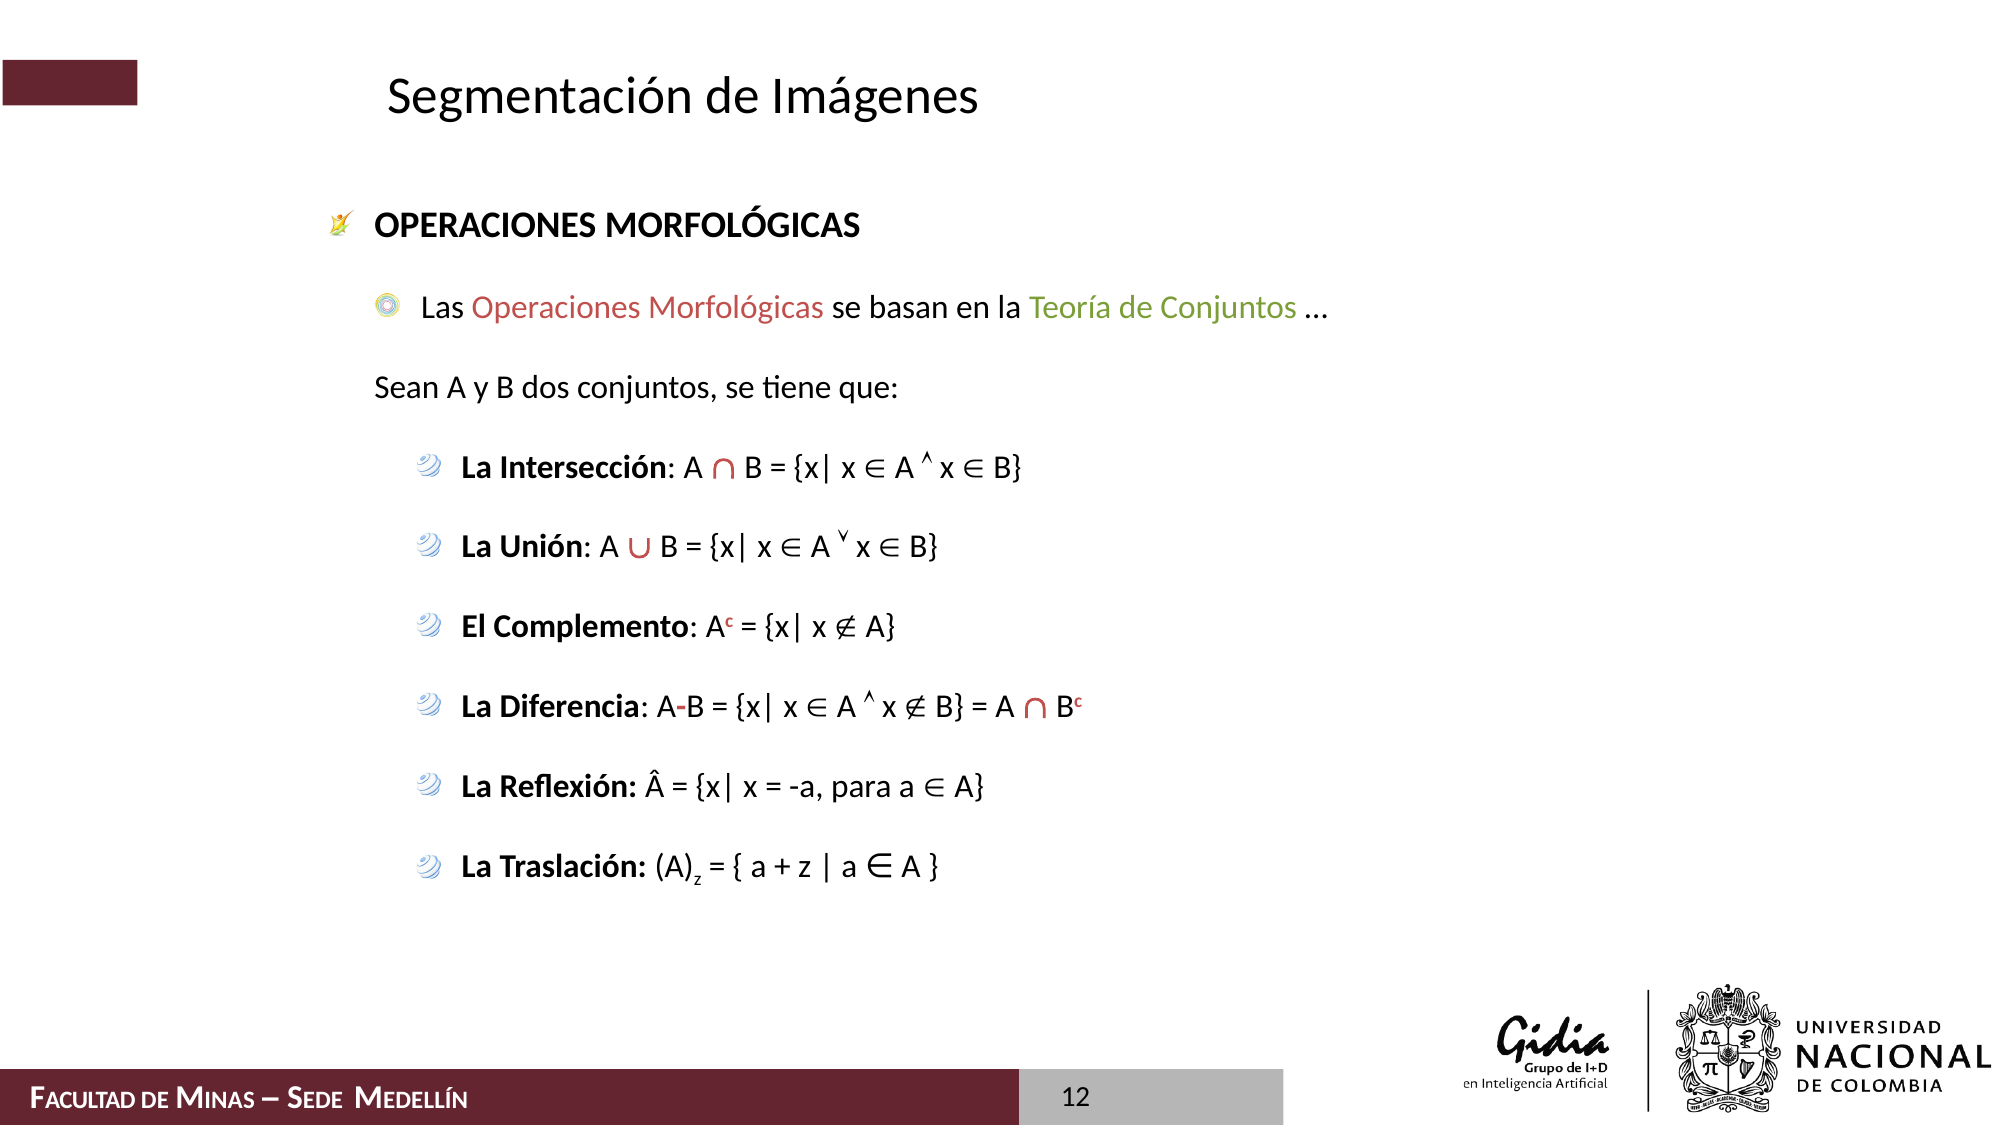

# Segmentación de Imágenes
Operaciones Morfológicas

Las Operaciones Morfológicas se basan en la Teoría de Conjuntos …

Sean A y B dos conjuntos, se tiene que:

La Intersección: A ∩ B = {x| x ∈ A ∧ x ∈ B}

La Unión: A ∪ B = {x| x ∈ A ∨ x ∈ B}

El Complemento: Ac = {x| x ∉ A}

La Diferencia: A-B = {x| x ∈ A ∧ x ∉ B} = A ∩ Bc

La Reflexión: Â = {x| x = -a, para a ∈ A}

La Traslación: (A)z = { a + z | a ∈ A }
12